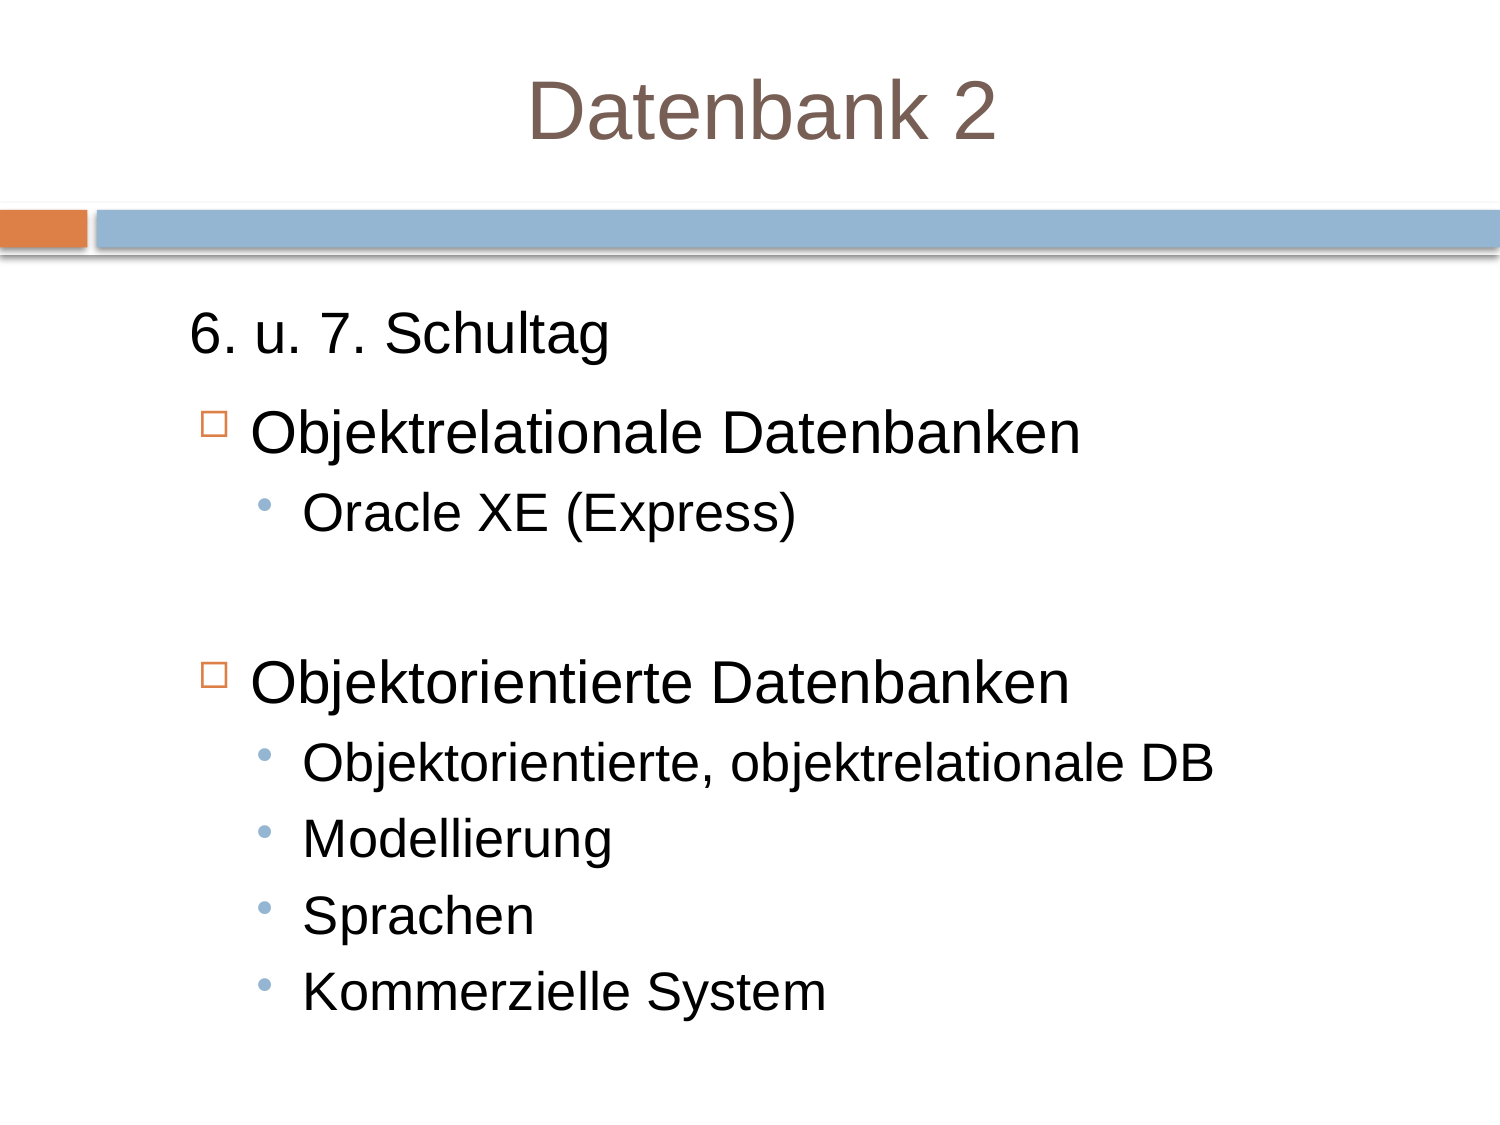

# Datenbank 2
6. u. 7. Schultag
Objektrelationale Datenbanken
Oracle XE (Express)

Objektorientierte Datenbanken
Objektorientierte, objektrelationale DB
Modellierung
Sprachen
Kommerzielle System